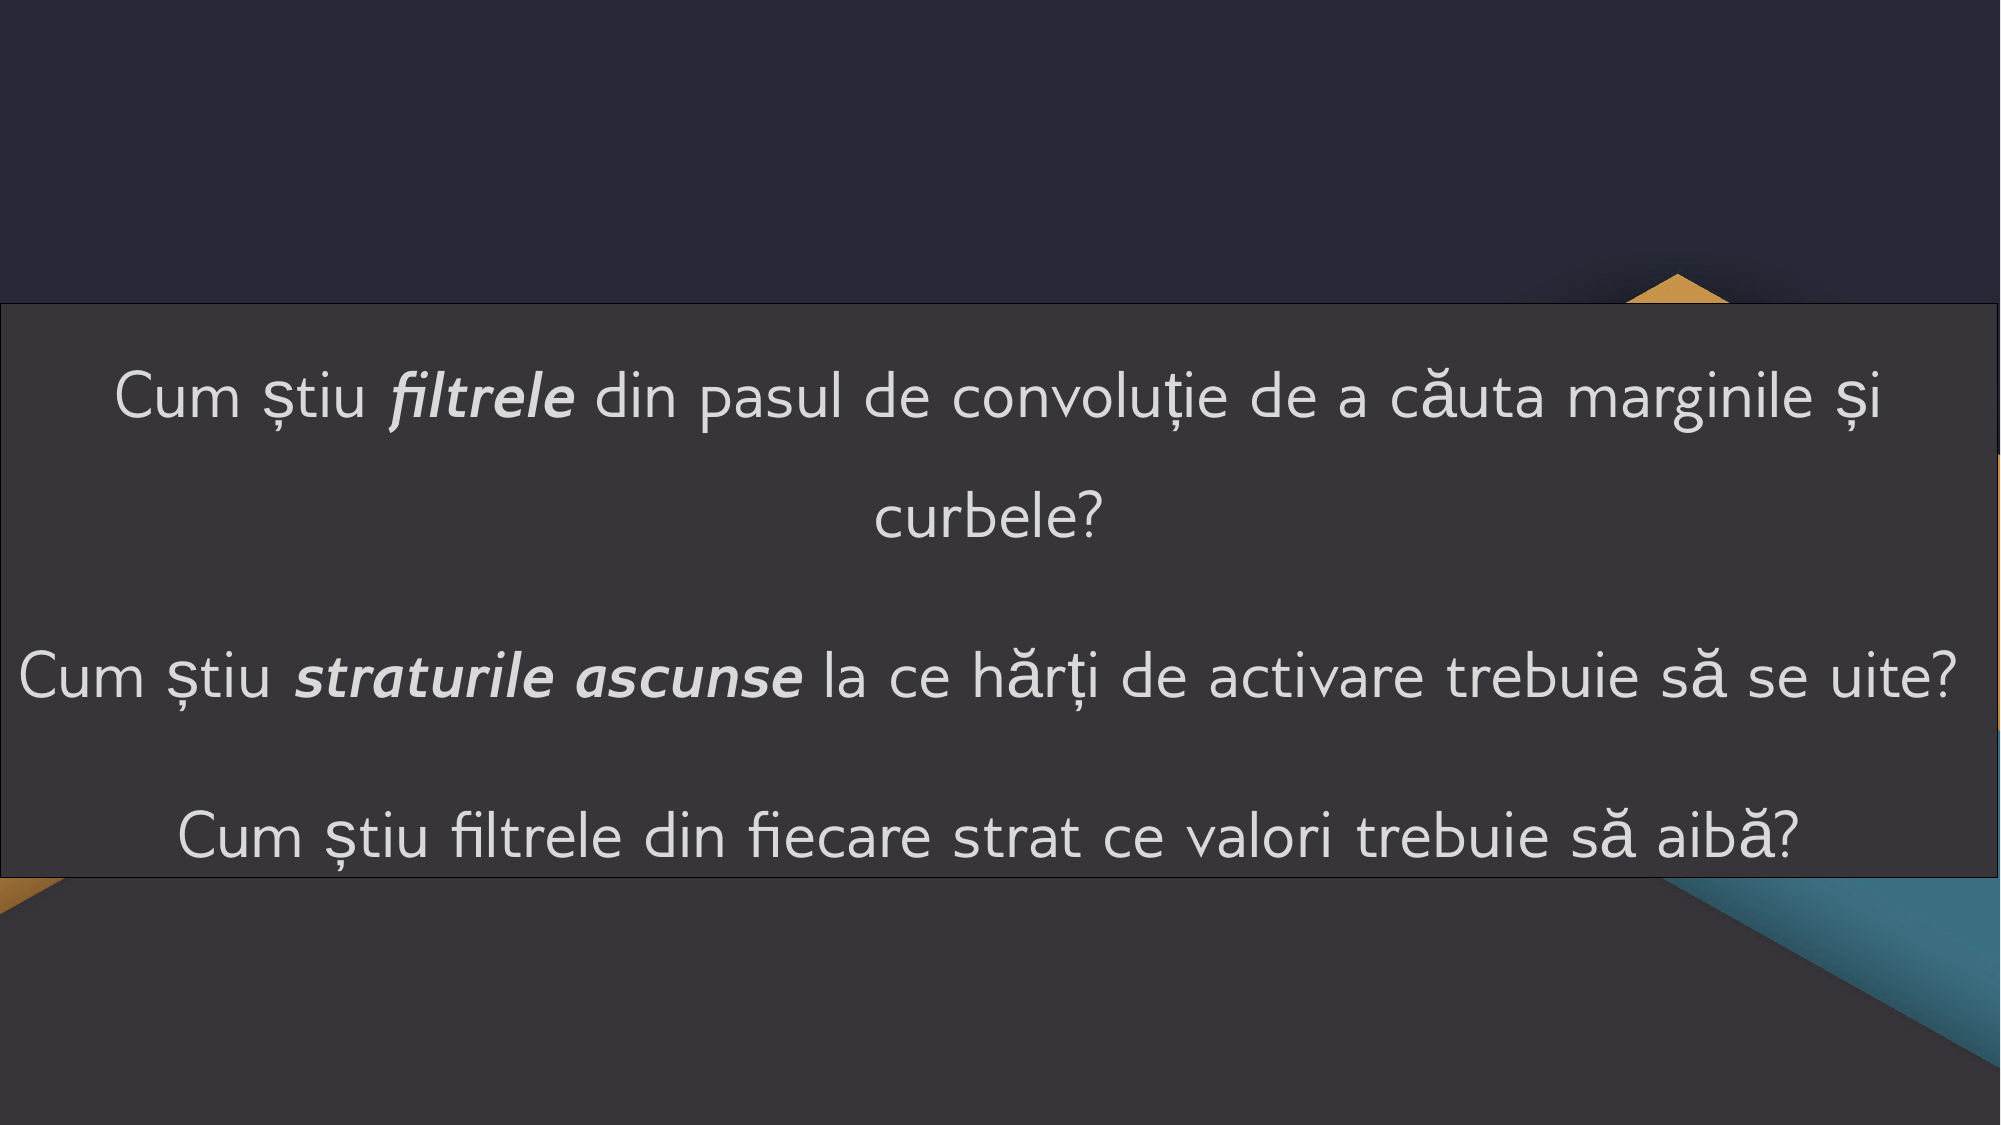

Cum știu filtrele din pasul de convoluție de a căuta marginile și curbele?
Cum știu straturile ascunse la ce hărți de activare trebuie să se uite?
Cum știu filtrele din fiecare strat ce valori trebuie să aibă?